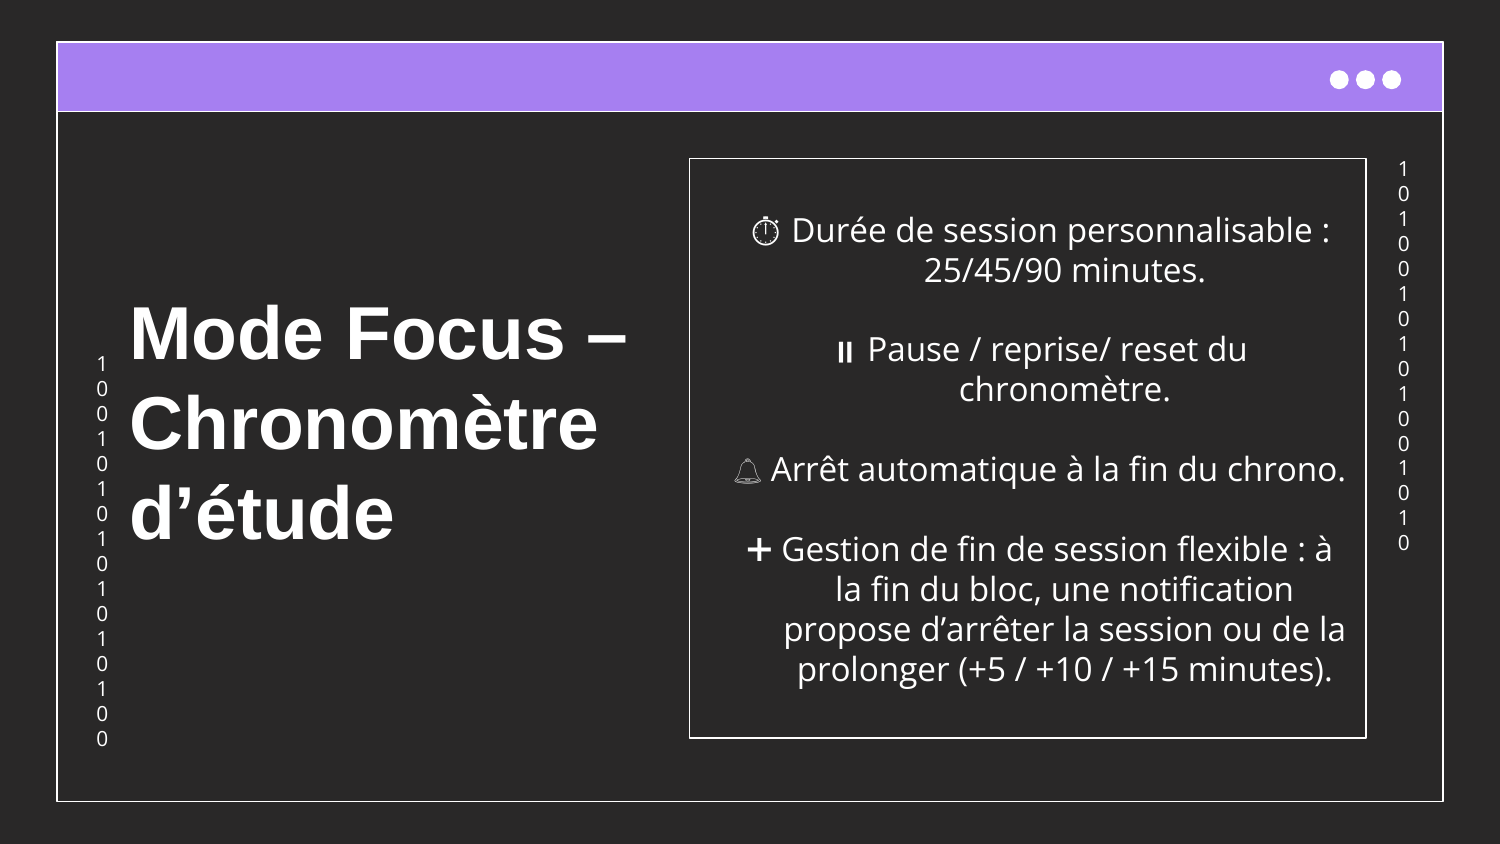

# Mode Focus – Chronomètre d’étude
⏱ Durée de session personnalisable : 25/45/90 minutes.

⏸ Pause / reprise/ reset du chronomètre.

🔔 Arrêt automatique à la fin du chrono.

➕ Gestion de fin de session flexible : à la fin du bloc, une notification propose d’arrêter la session ou de la prolonger (+5 / +10 / +15 minutes).